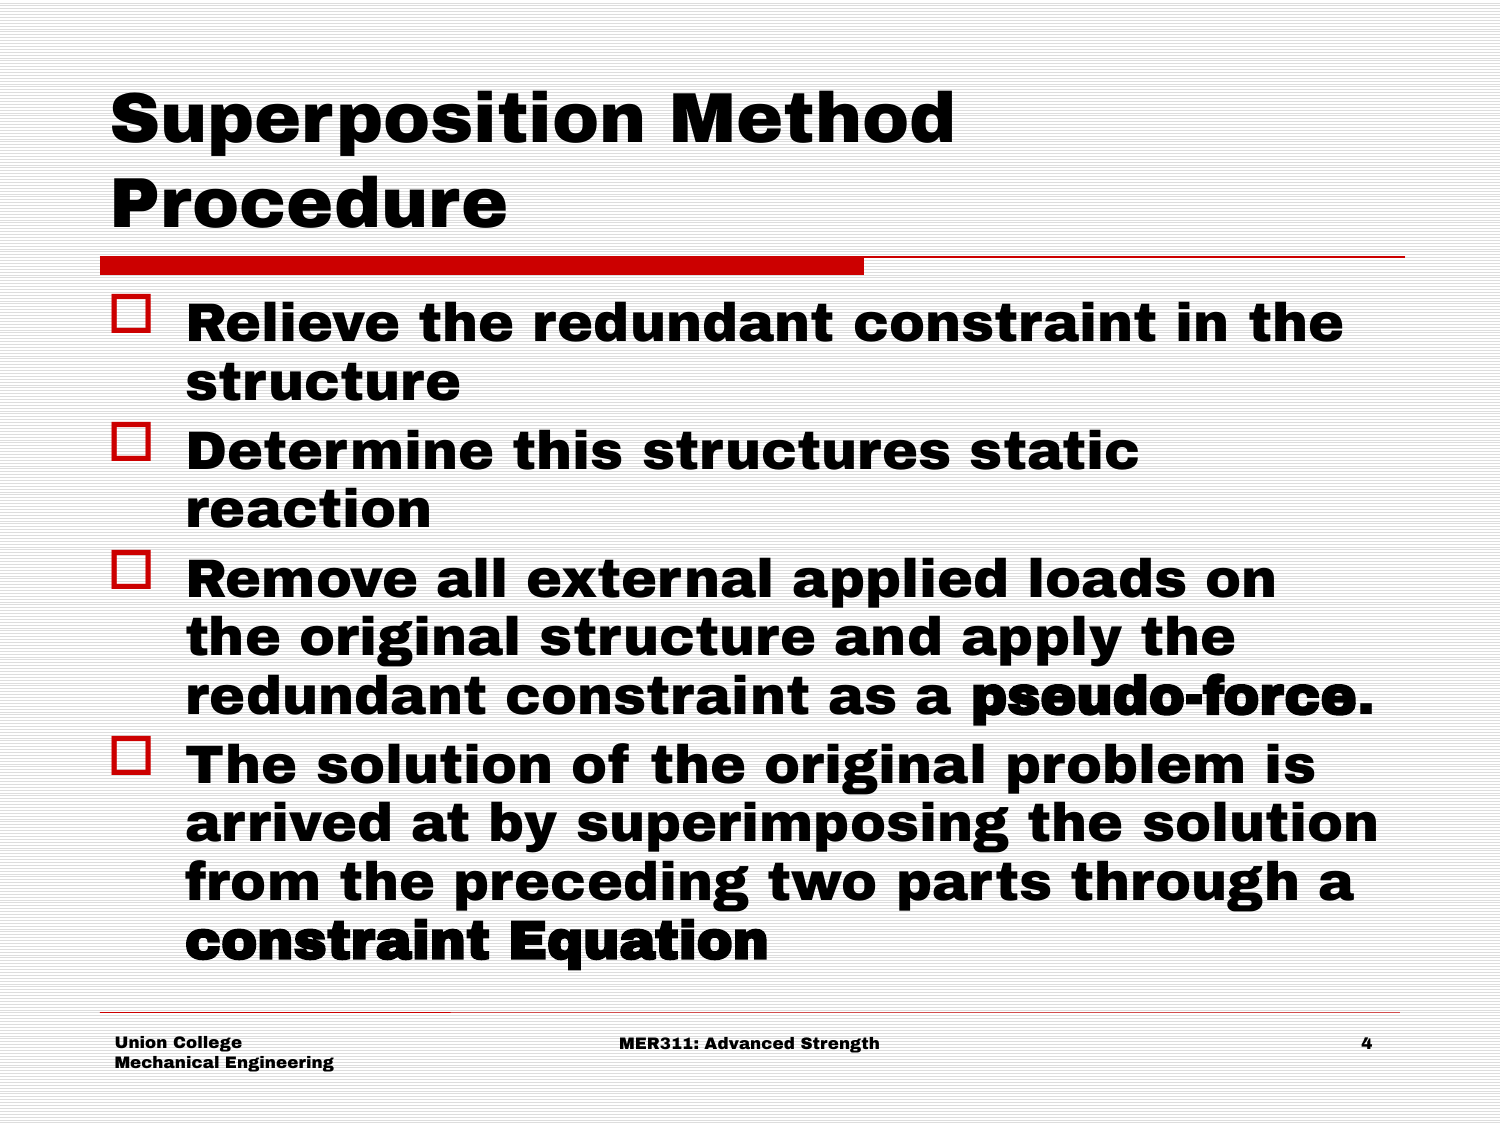

# Superposition Method Procedure
Relieve the redundant constraint in the structure
Determine this structures static reaction
Remove all external applied loads on the original structure and apply the redundant constraint as a pseudo-force.
The solution of the original problem is arrived at by superimposing the solution from the preceding two parts through a constraint Equation
MER311: Advanced Strength
4